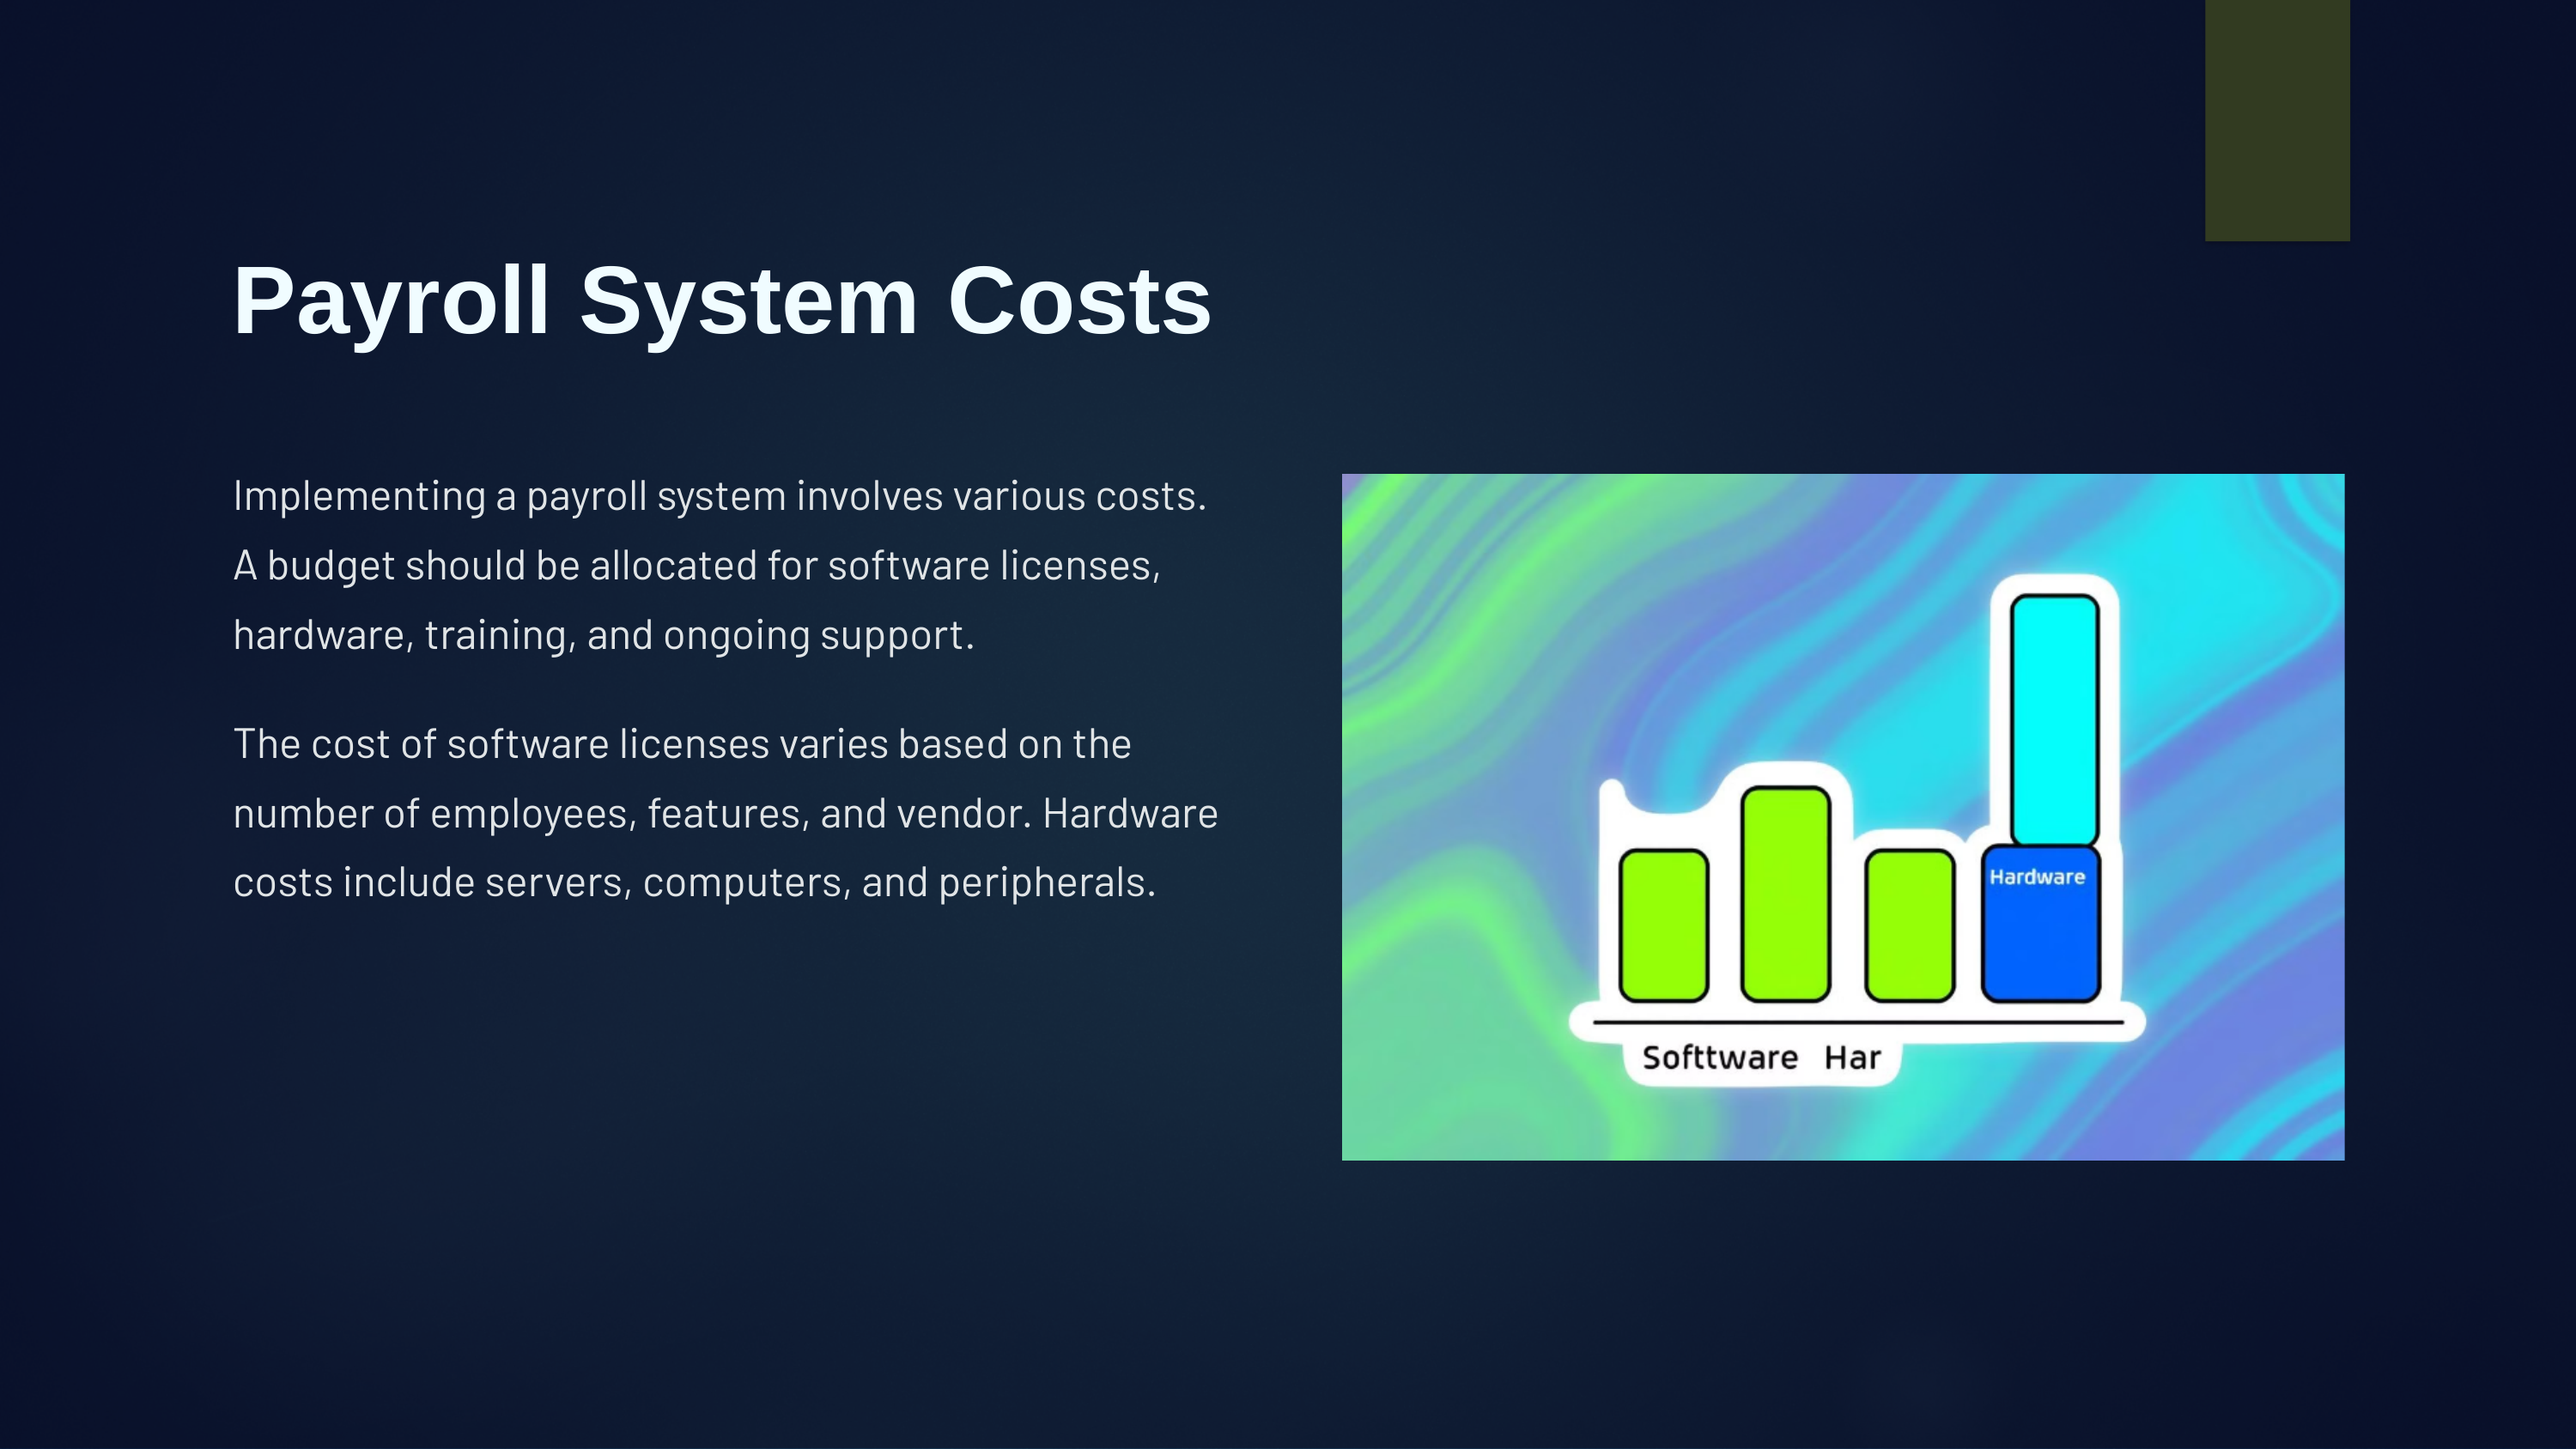

Payroll System Costs
Implementing a payroll system involves various costs. A budget should be allocated for software licenses, hardware, training, and ongoing support.

The cost of software licenses varies based on the number of employees, features, and vendor. Hardware costs include servers, computers, and peripherals.